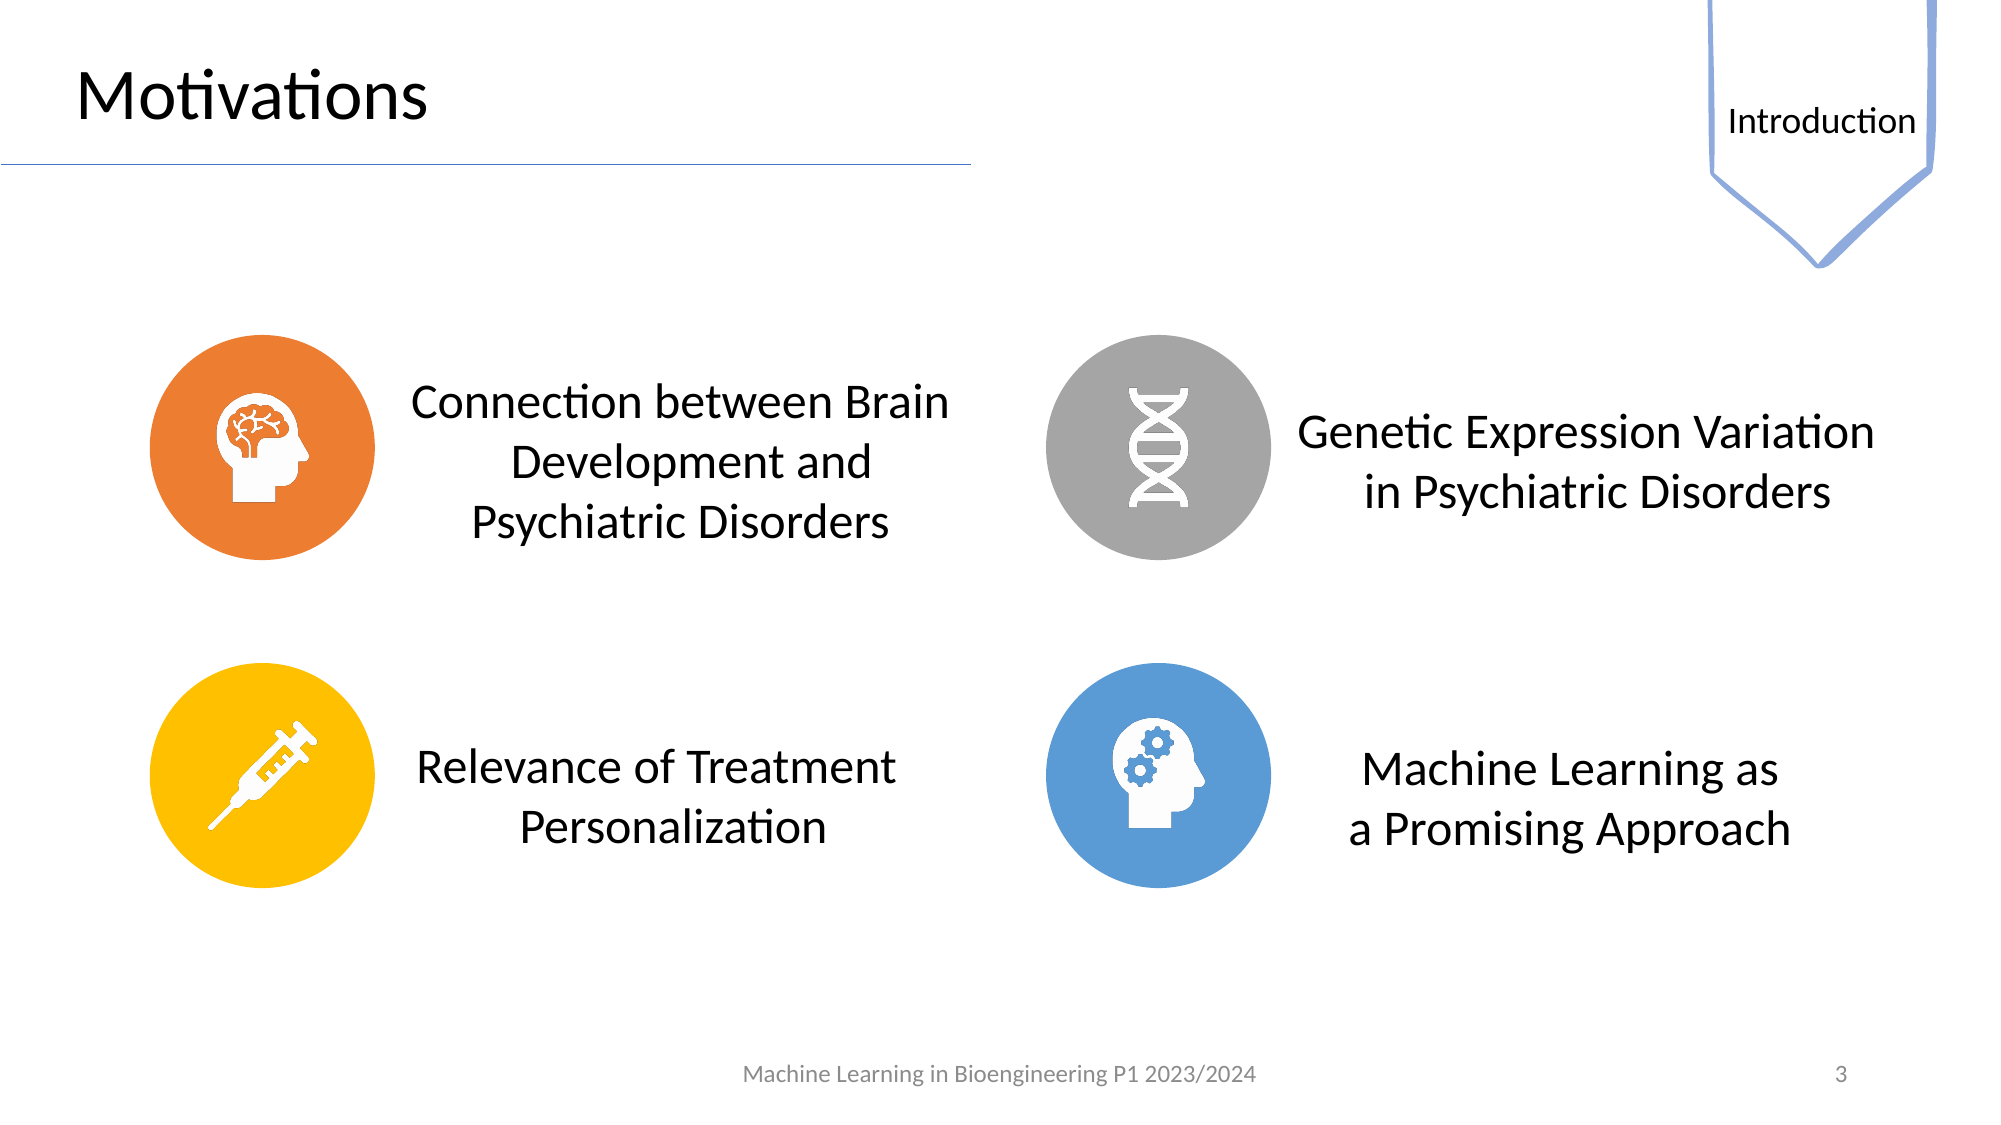

Introduction
Motivations
Connection between Brain Development and Psychiatric Disorders
Genetic Expression Variation in Psychiatric Disorders
Relevance of Treatment Personalization
Machine Learning as a Promising Approach
Genetic Expression Variation  in Psychiatric Disorders
Connection between Brain   Development and
Psychiatric Disorders
Relevance of Treatment   Personalization
Machine Learning as a Promising Approach
Machine Learning in Bioengineering P1 2023/2024
3